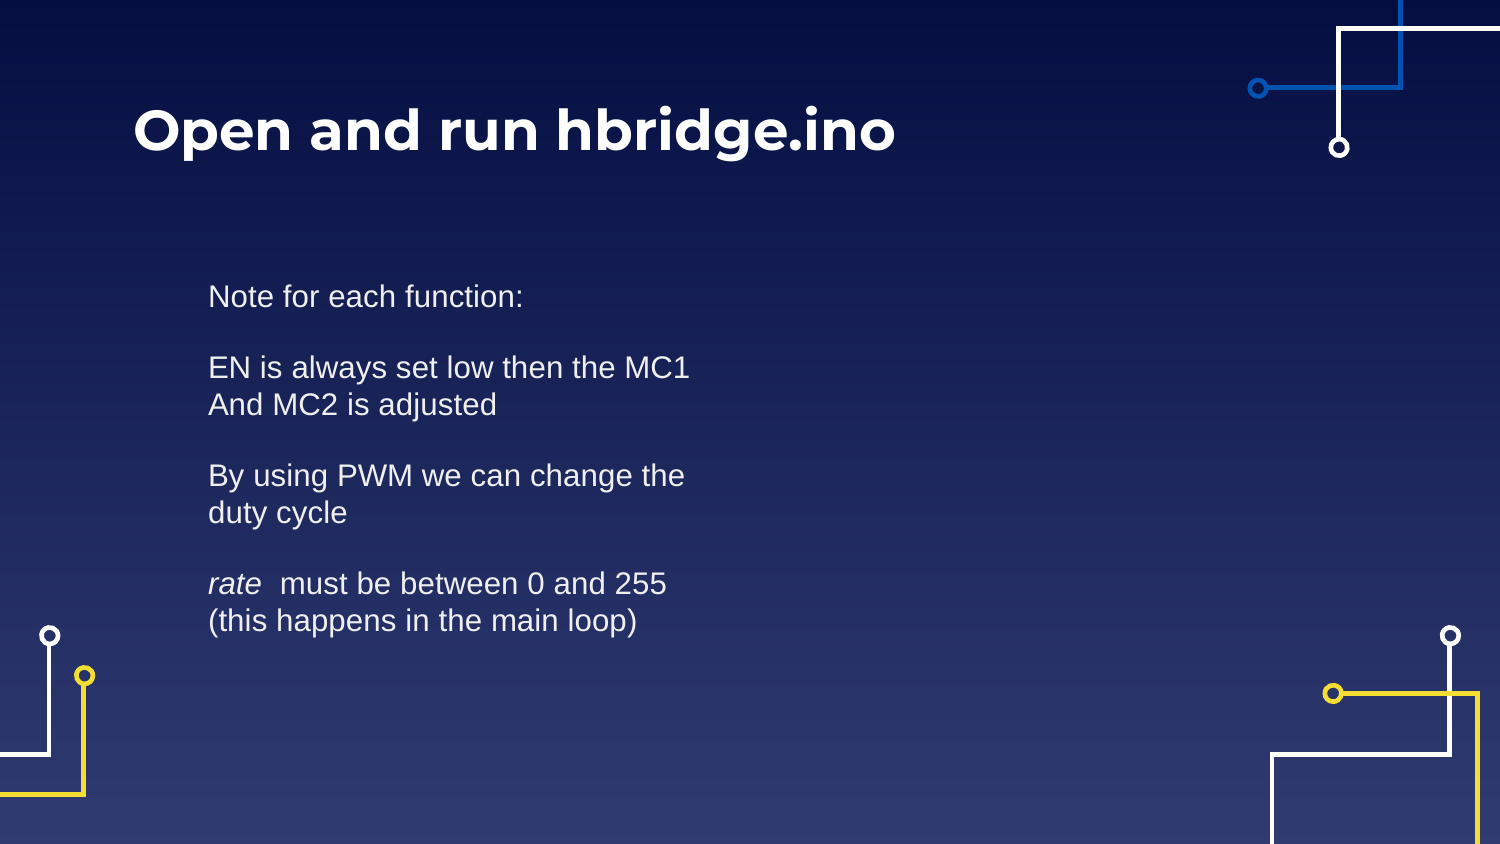

# Open and run hbridge.ino
Note for each function:
EN is always set low then the MC1 And MC2 is adjusted
By using PWM we can change the duty cycle
rate  must be between 0 and 255 (this happens in the main loop)